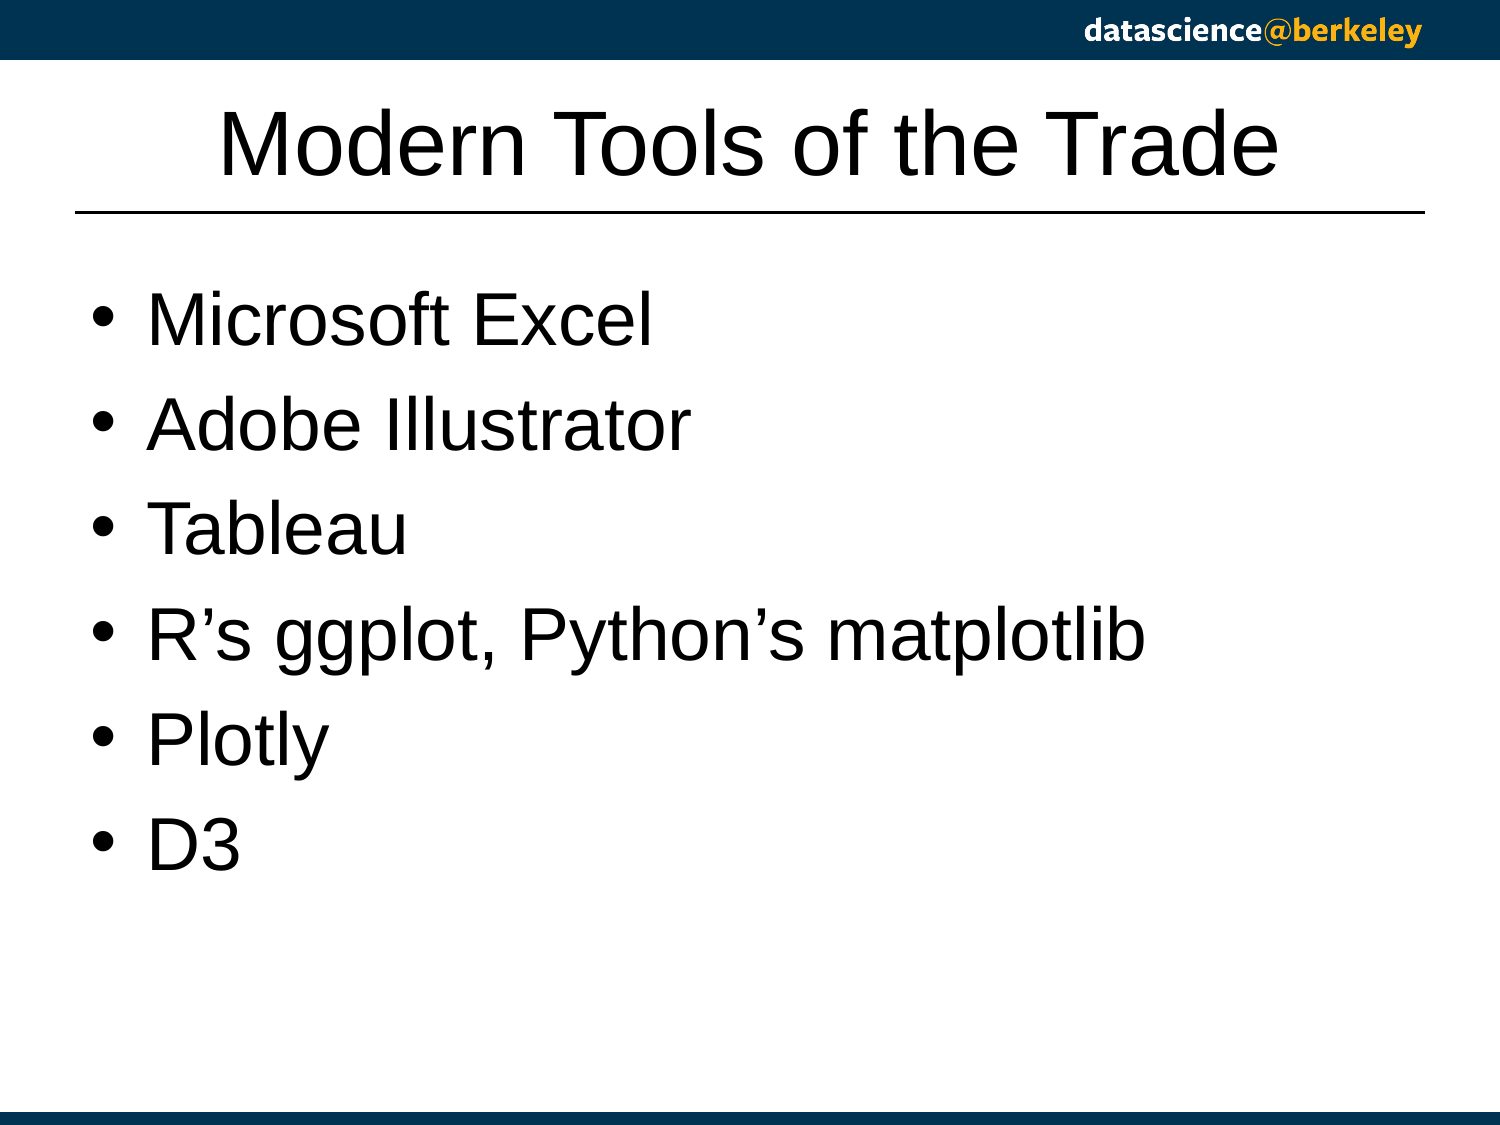

# Modern Tools of the Trade
Microsoft Excel
Adobe Illustrator
Tableau
R’s ggplot, Python’s matplotlib
Plotly
D3